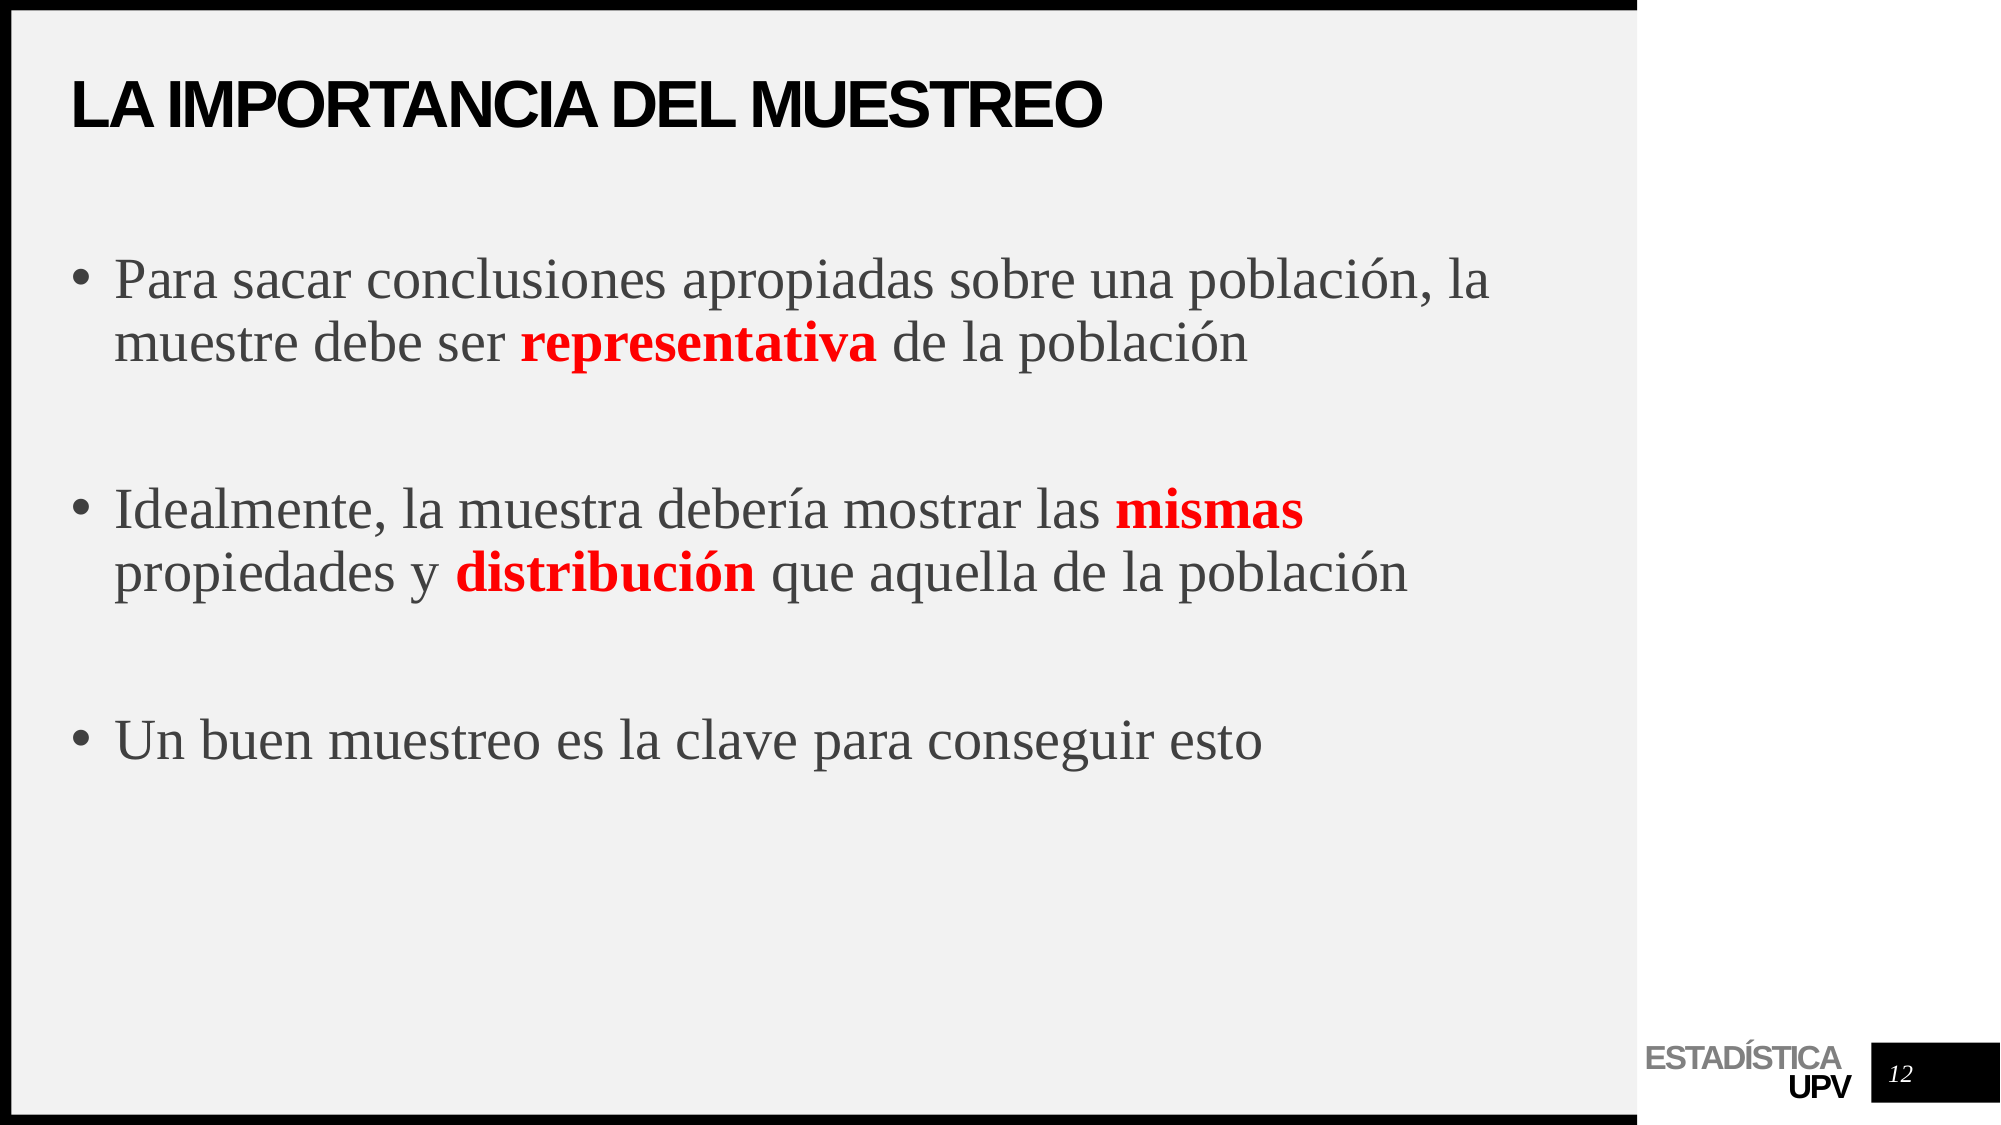

# La importancia del muestreo

Para sacar conclusiones apropiadas sobre una población, la muestre debe ser representativa de la población

Idealmente, la muestra debería mostrar las mismas propiedades y distribución que aquella de la población

Un buen muestreo es la clave para conseguir esto
12